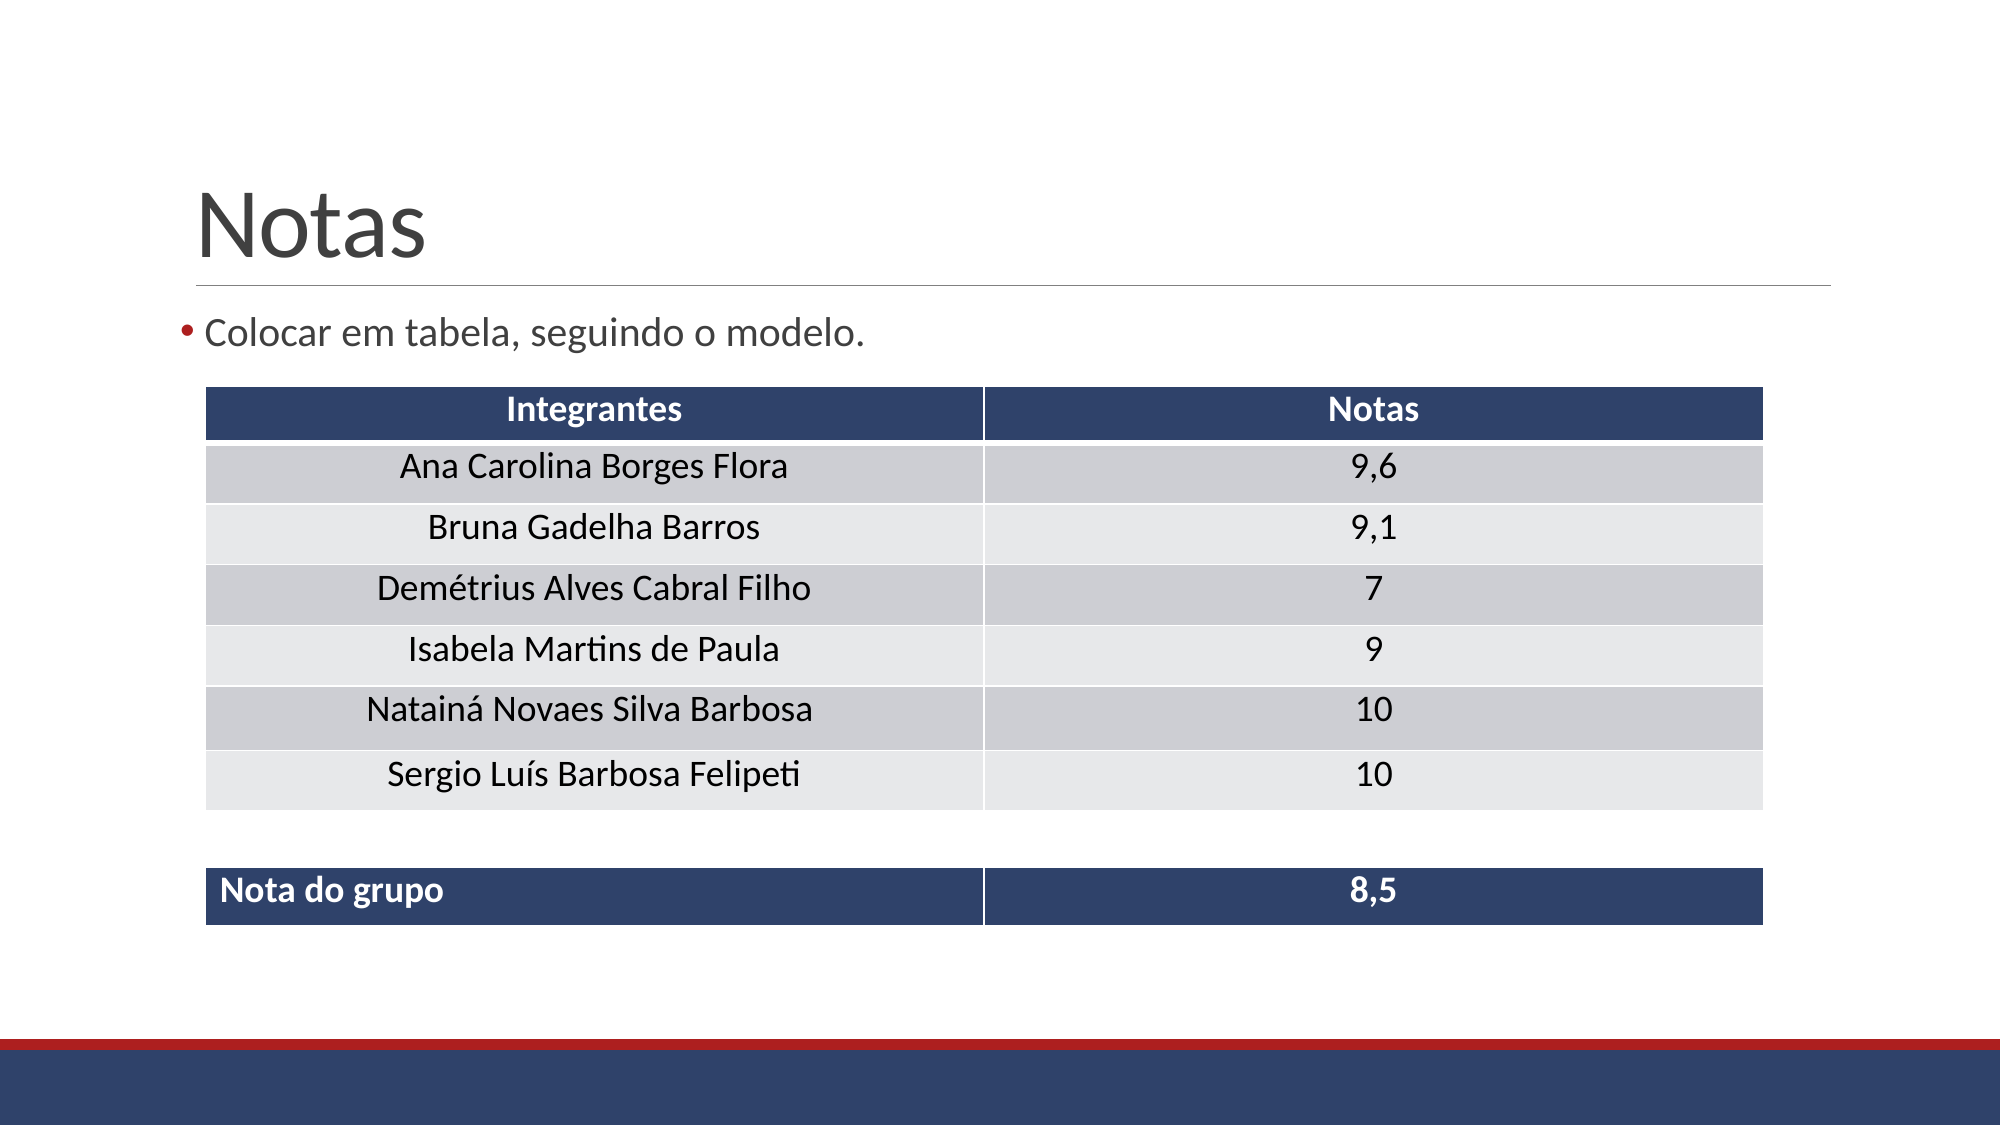

# Notas
 Colocar em tabela, seguindo o modelo.

| Integrantes | Notas |
| --- | --- |
| Ana Carolina Borges Flora | 9,6 |
| Bruna Gadelha Barros | 9,1 |
| Demétrius Alves Cabral Filho | 7 |
| Isabela Martins de Paula | 9 |
| Natainá Novaes Silva Barbosa | 10 |
| Sergio Luís Barbosa Felipeti | 10 |
| Nota do grupo | 8,5 |
| --- | --- |